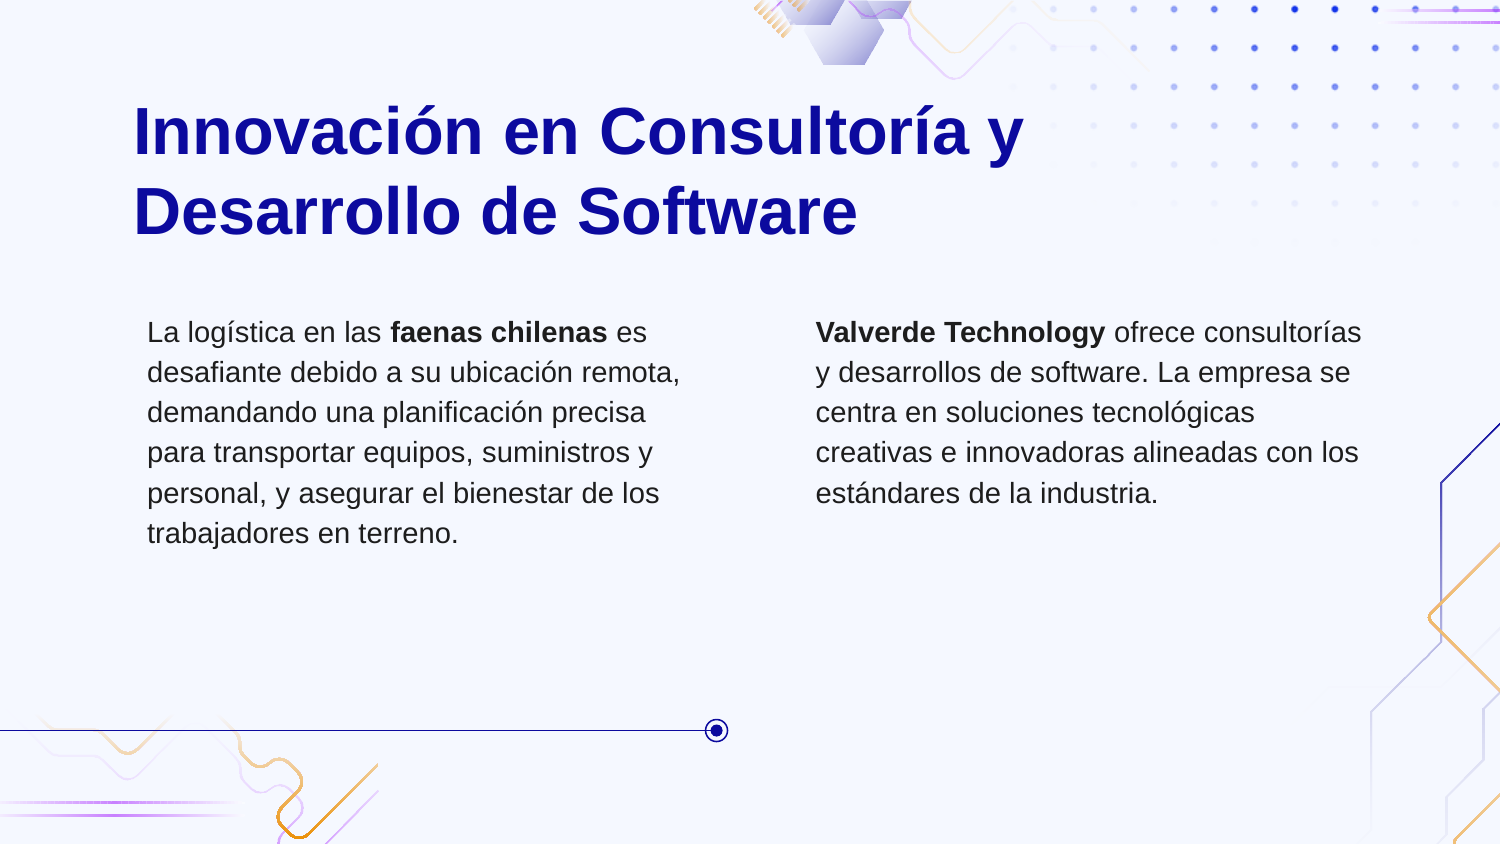

# Innovación en Consultoría y Desarrollo de Software
La logística en las faenas chilenas es desafiante debido a su ubicación remota, demandando una planificación precisa para transportar equipos, suministros y personal, y asegurar el bienestar de los trabajadores en terreno.
Valverde Technology ofrece consultorías y desarrollos de software. La empresa se centra en soluciones tecnológicas creativas e innovadoras alineadas con los estándares de la industria.